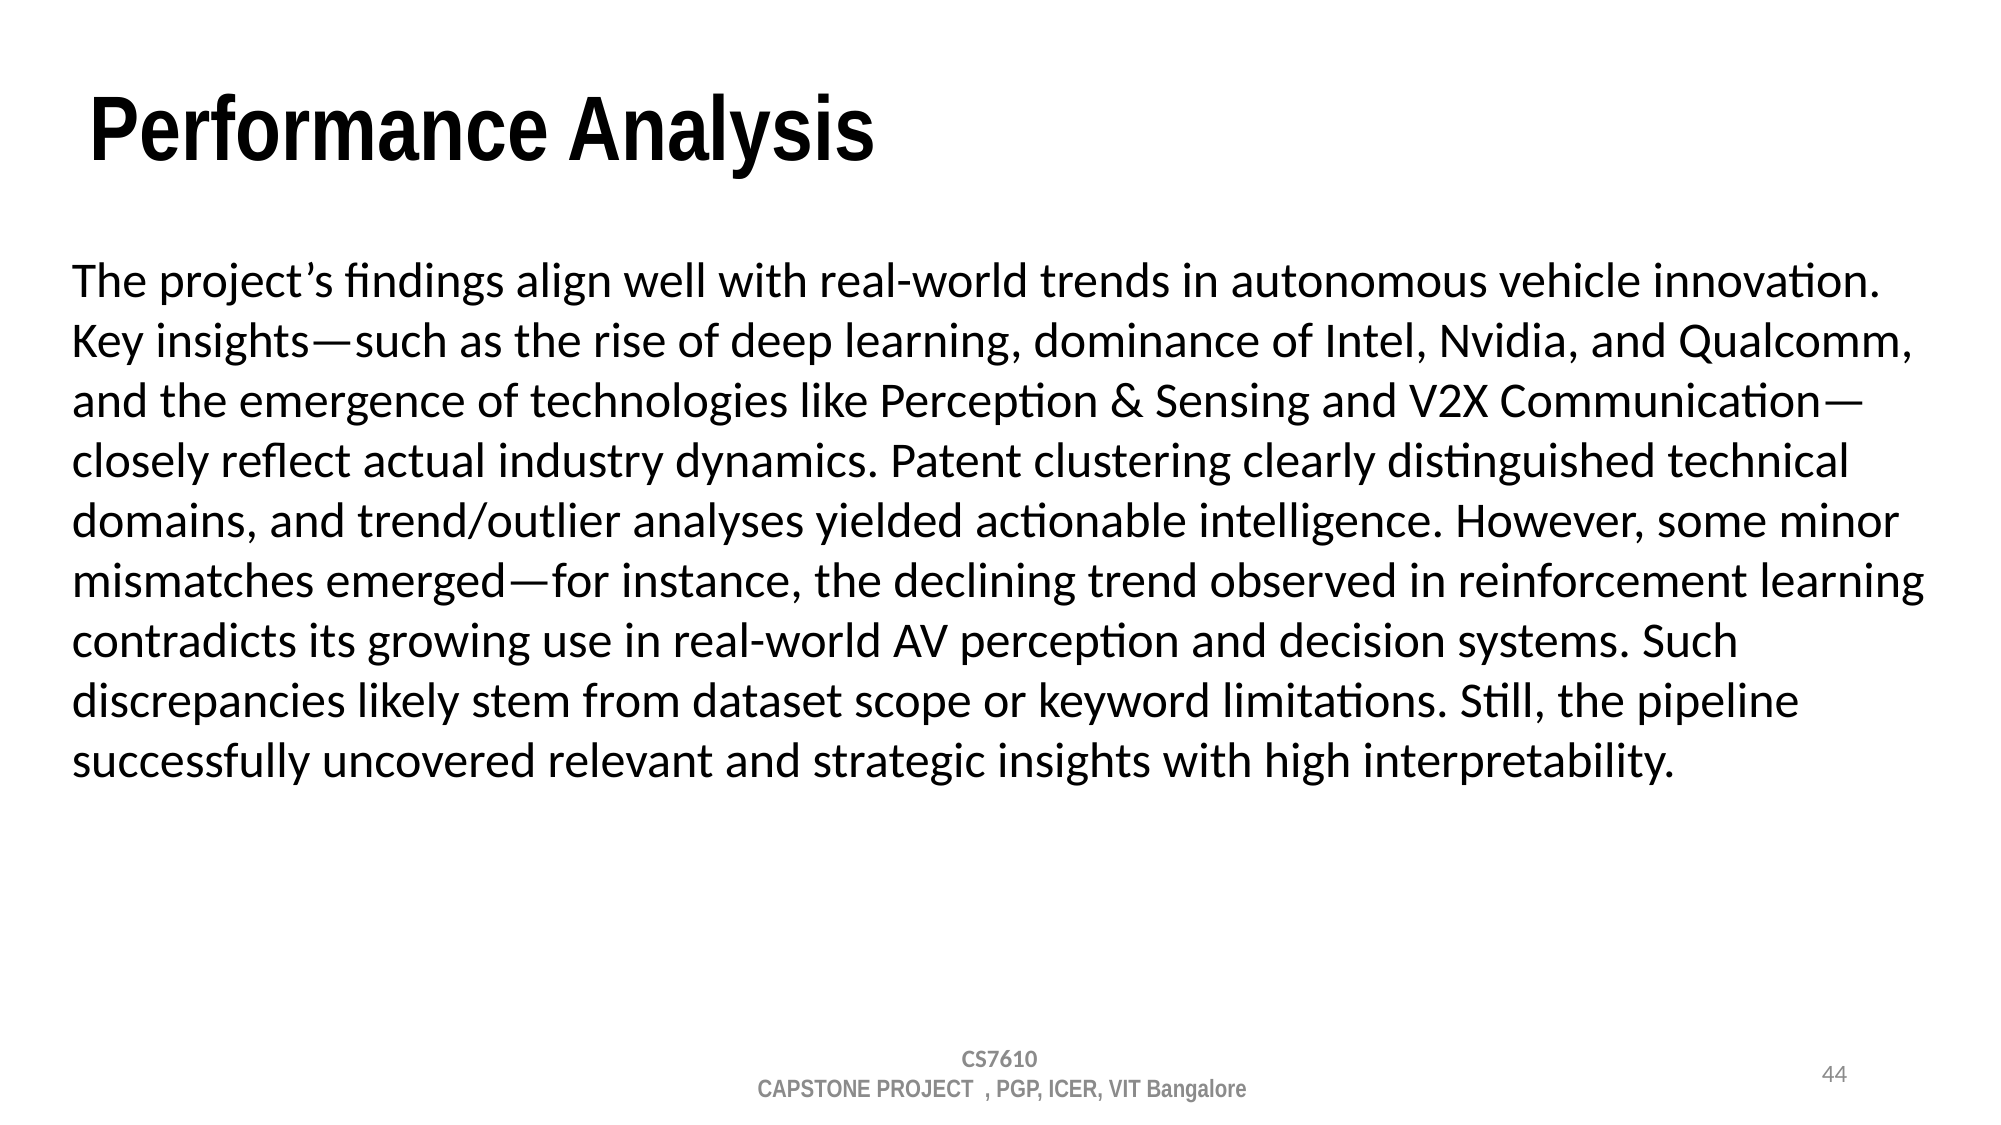

# Performance Analysis
The project’s findings align well with real-world trends in autonomous vehicle innovation. Key insights—such as the rise of deep learning, dominance of Intel, Nvidia, and Qualcomm, and the emergence of technologies like Perception & Sensing and V2X Communication—closely reflect actual industry dynamics. Patent clustering clearly distinguished technical domains, and trend/outlier analyses yielded actionable intelligence. However, some minor mismatches emerged—for instance, the declining trend observed in reinforcement learning contradicts its growing use in real-world AV perception and decision systems. Such discrepancies likely stem from dataset scope or keyword limitations. Still, the pipeline successfully uncovered relevant and strategic insights with high interpretability.
CS7610
 CAPSTONE PROJECT  , PGP, ICER, VIT Bangalore
44